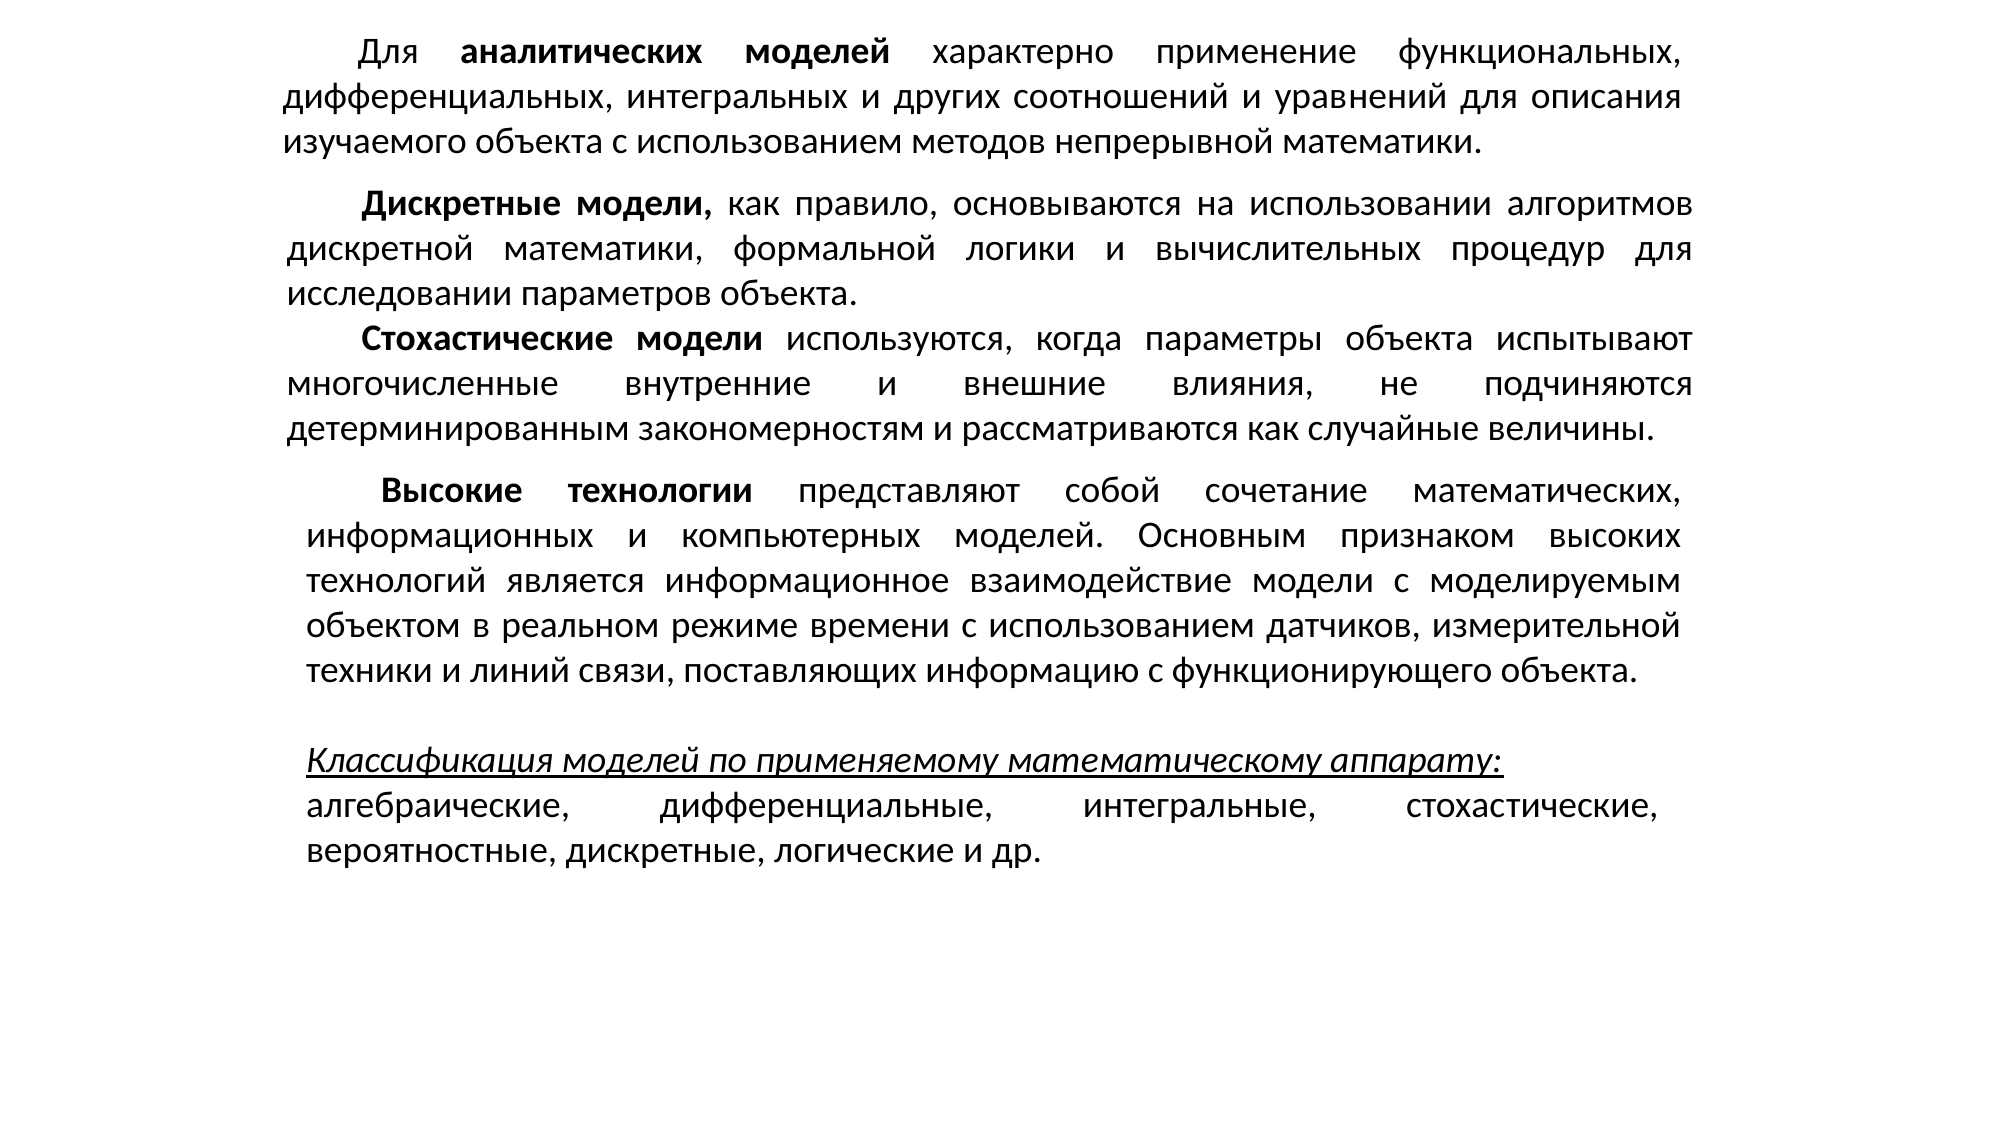

Для аналитических моделей характерно применение функциональных, дифференциальных, интегральных и других соотношений и урав­нений для описания изучаемого объекта с использованием методов непрерывной математики.
Дискретные модели, как правило, основы­ваются на использовании алгоритмов дискретной математики, формальной логики и вычислительных процедур для исследовании параметров объекта.
Стохастические модели используются, когда параметры объекта испытывают многочисленные внутренние и внешние влияния, не подчиняются детерминированным закономерностям и рассматриваются как случайные величины.
Высокие технологии представляют собой сочетание математических, информационных и компьютерных моделей. Основным признаком высоких технологий является информационное взаимодействие модели с моделируемым объектом в реальном режиме времени с использованием датчиков, измерительной техники и линий связи, поставляющих информацию с функционирующего объекта.
Классификация моделей по применяемому математическому аппарату:
алгебраические, дифференциальные, интегральные, стохас­тические, вероятностные, дискретные, логические и др.